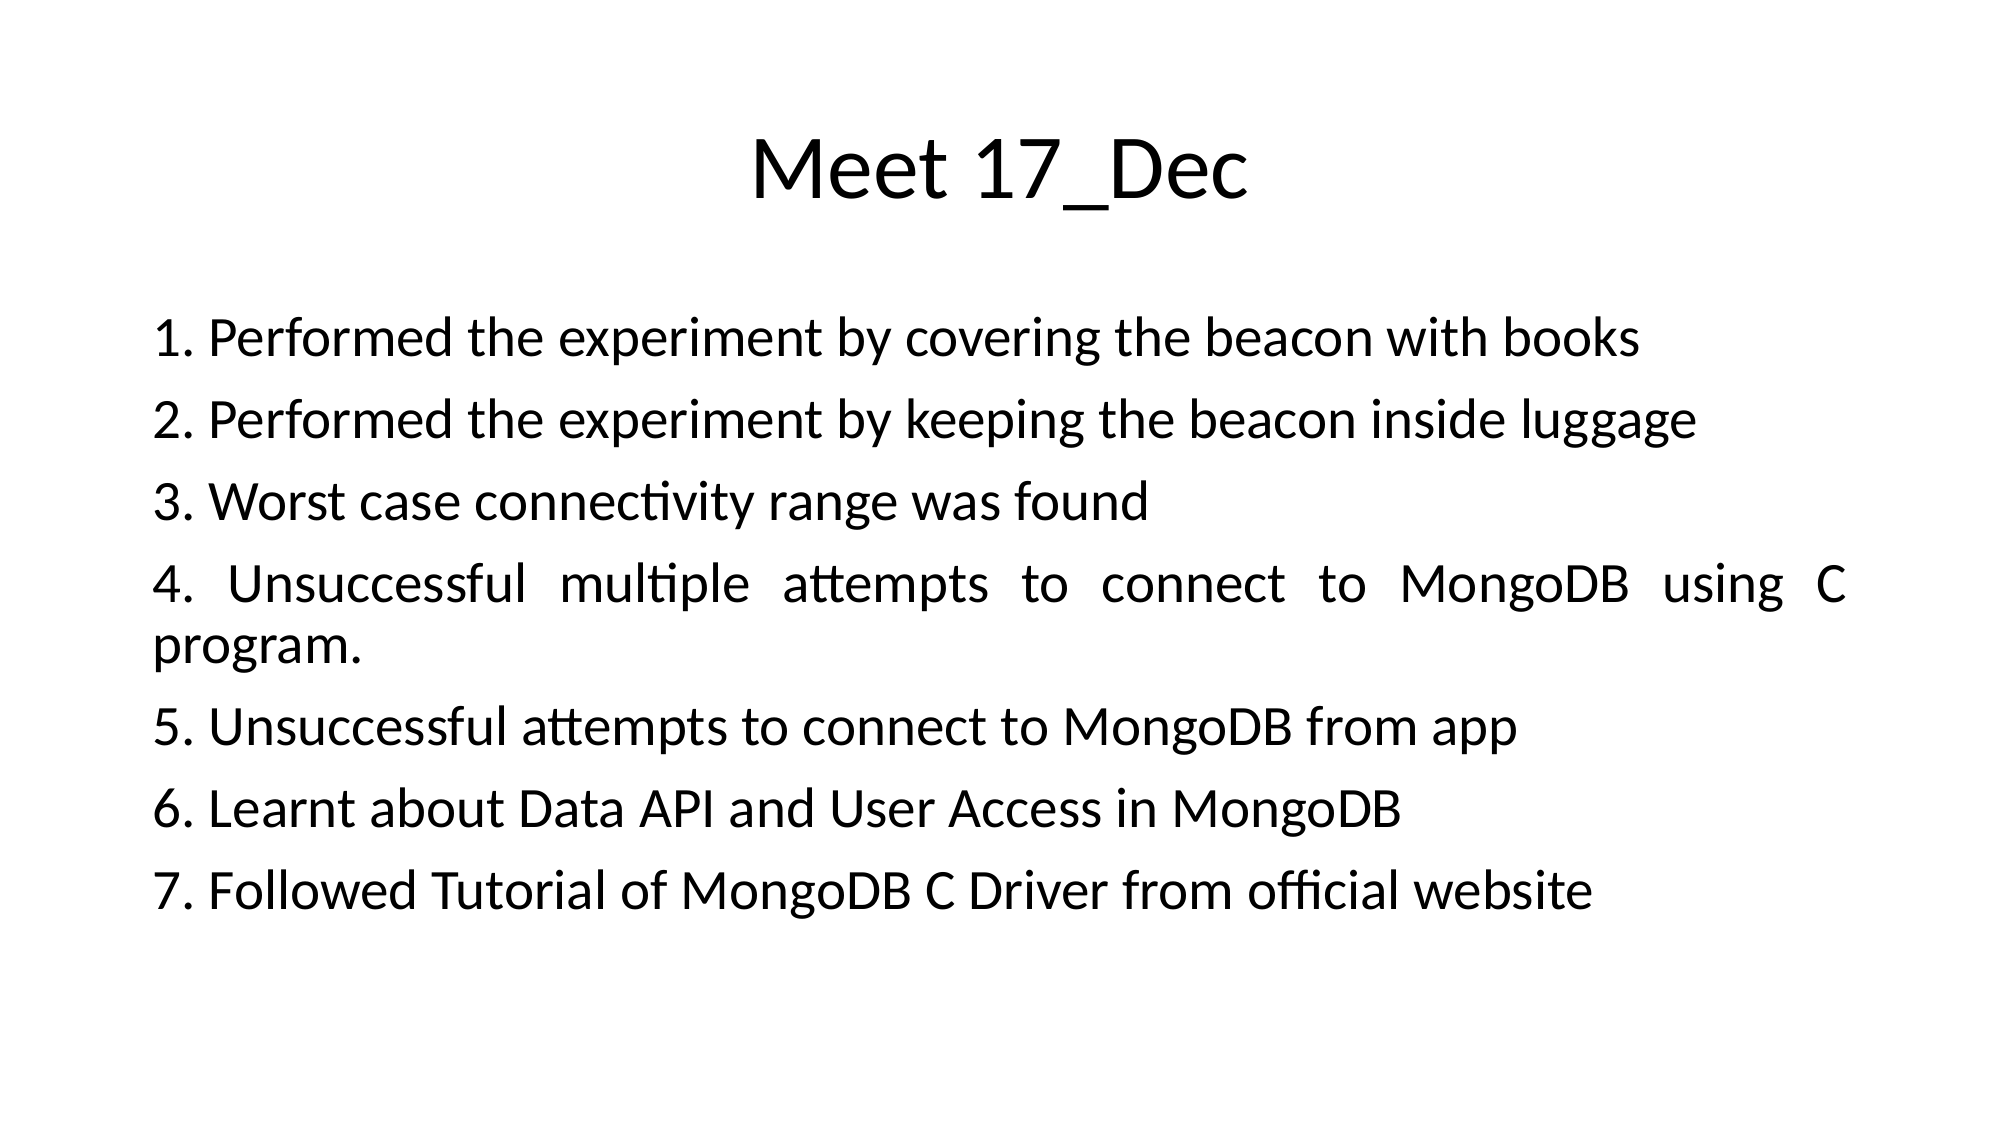

# Meet 17_Dec
1. Performed the experiment by covering the beacon with books
2. Performed the experiment by keeping the beacon inside luggage
3. Worst case connectivity range was found
4. Unsuccessful multiple attempts to connect to MongoDB using C program.
5. Unsuccessful attempts to connect to MongoDB from app
6. Learnt about Data API and User Access in MongoDB
7. Followed Tutorial of MongoDB C Driver from official website